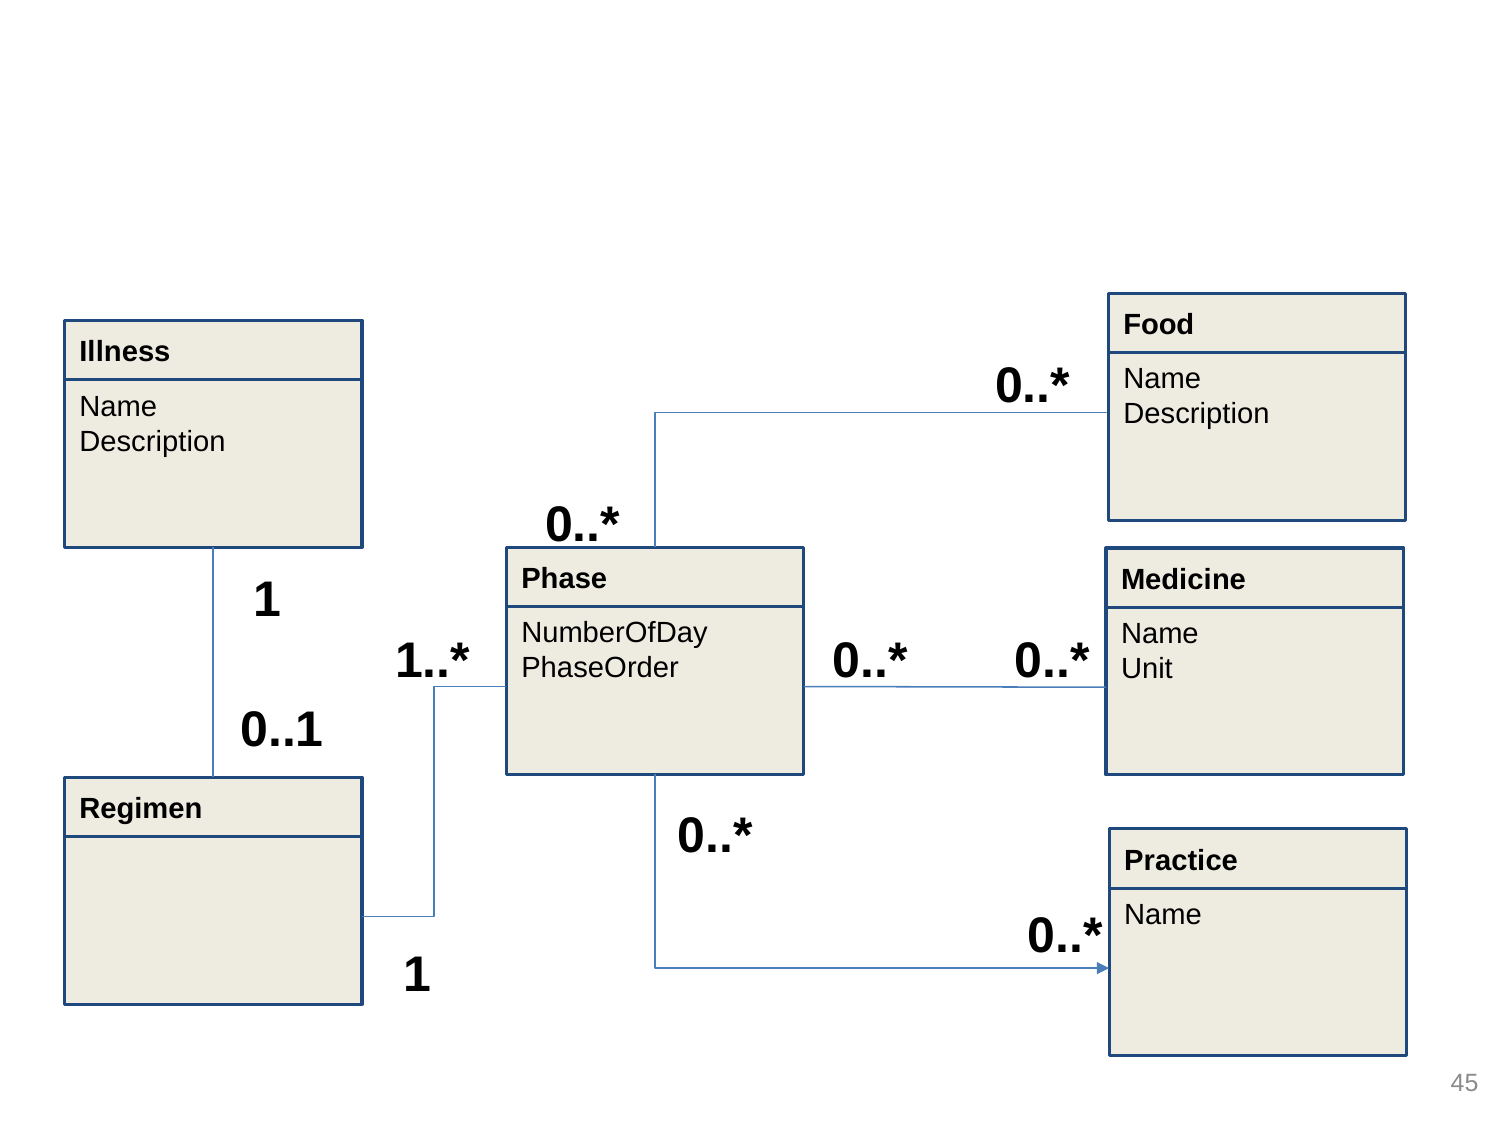

#

Food
Name
Description

Illness
Name
Description

0..*
0..*
Phase
NumberOfDay
PhaseOrder

Medicine
Name
Unit

1
1..*
0..*
0..*
0..1
Regimen

0..*
Practice
Name

0..*
1
45